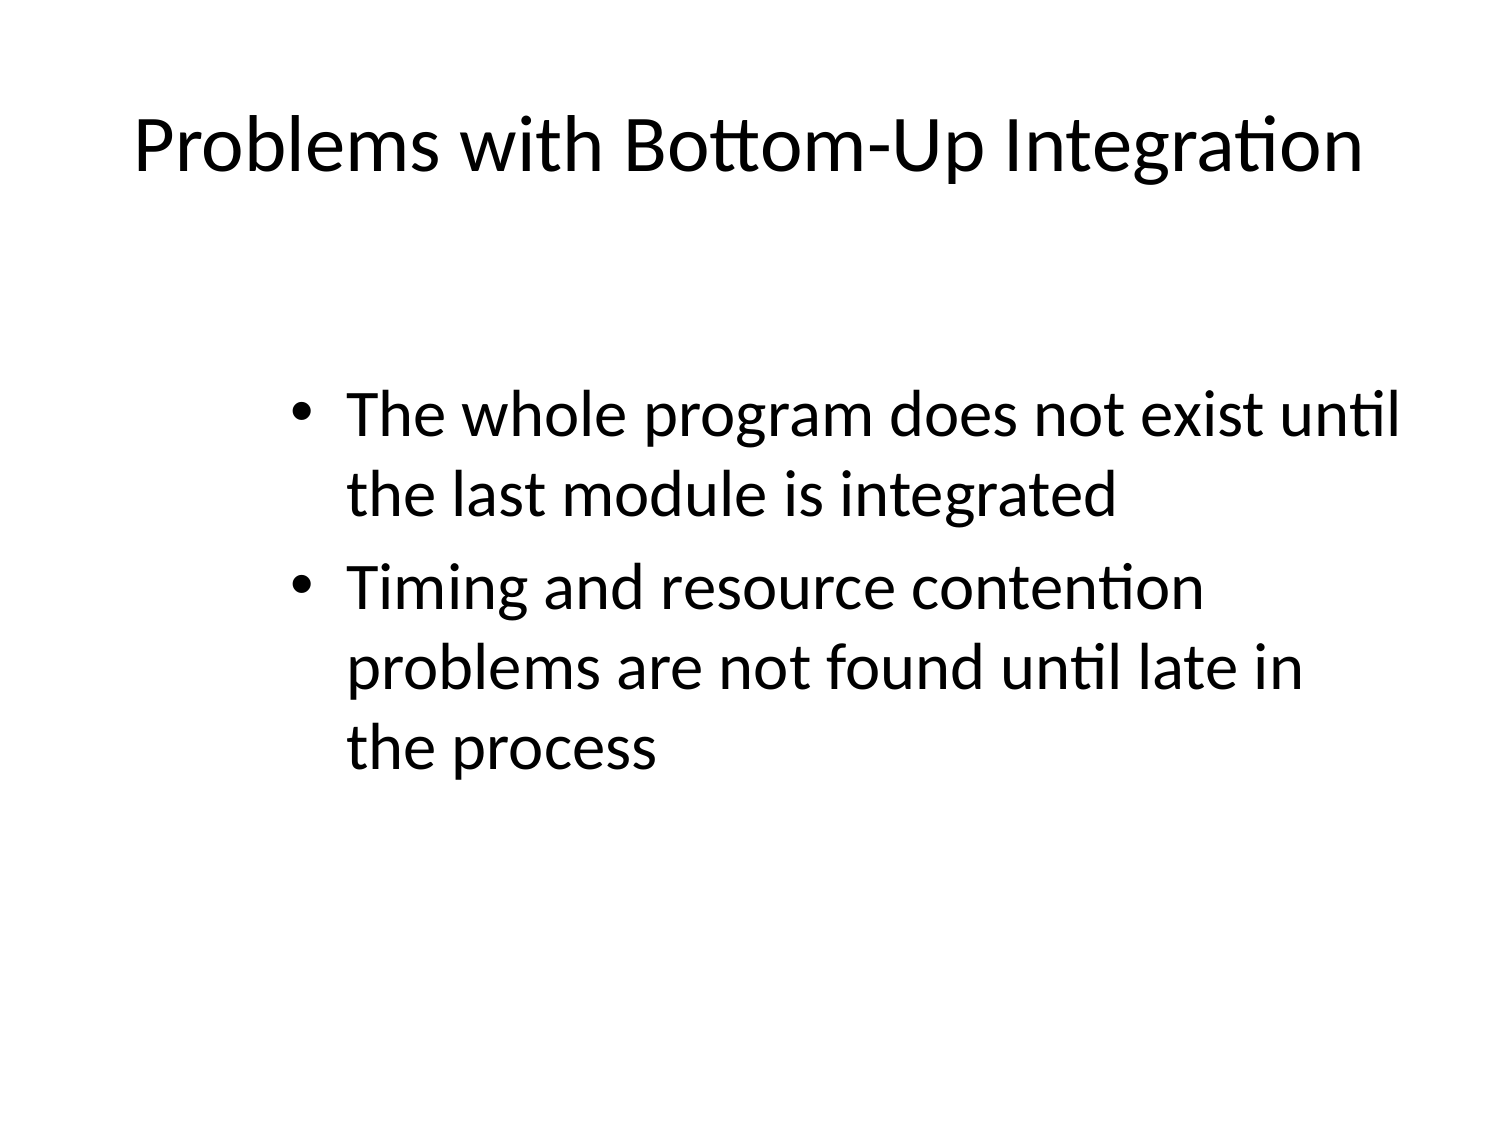

# Problems with Bottom-Up Integration
The whole program does not exist until the last module is integrated
Timing and resource contention problems are not found until late in the process